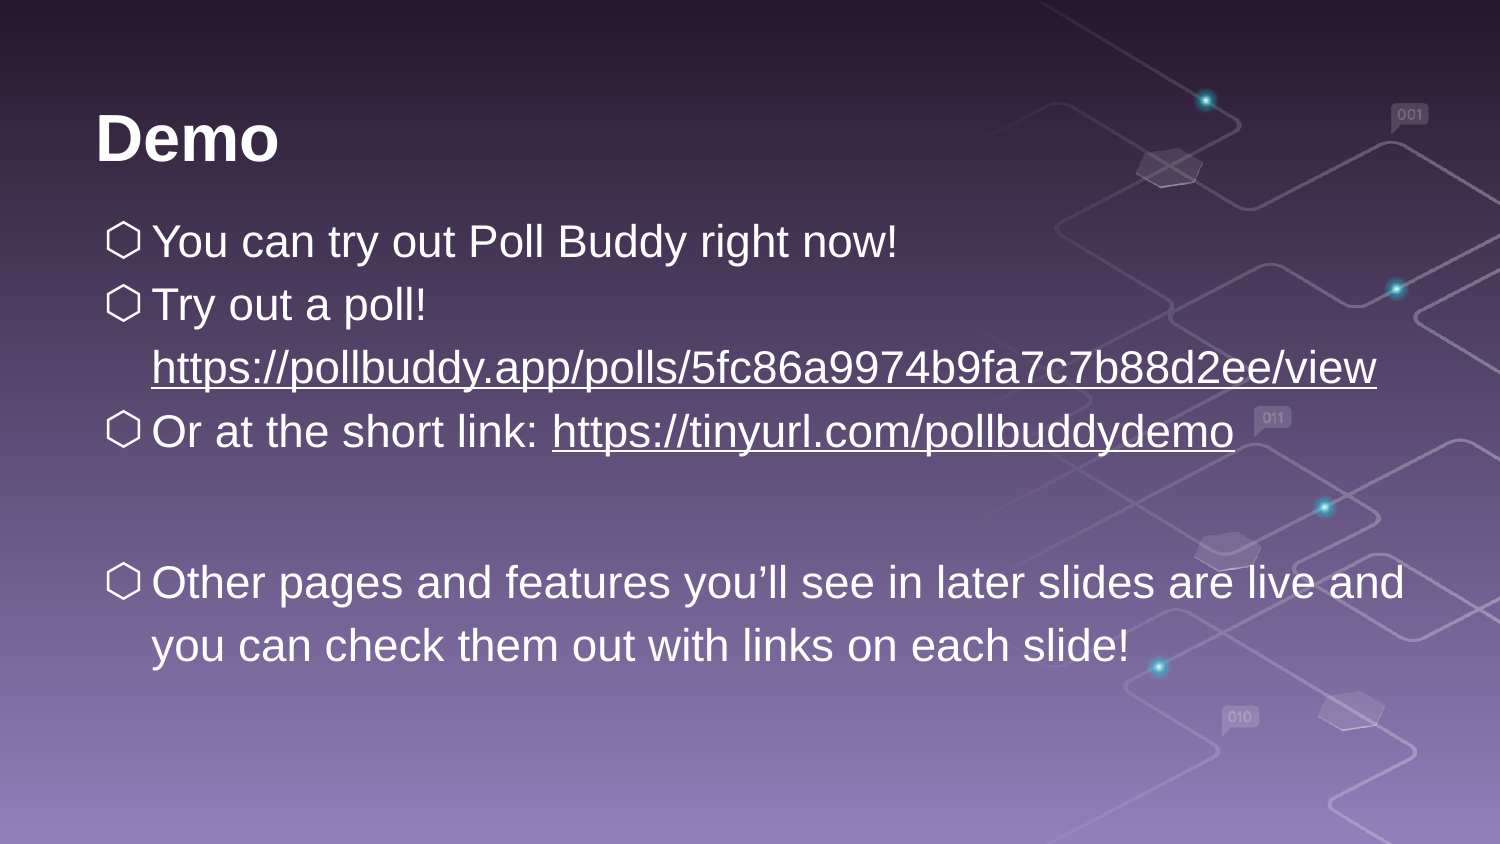

# Demo
You can try out Poll Buddy right now!
Try out a poll! https://pollbuddy.app/polls/5fc86a9974b9fa7c7b88d2ee/view
Or at the short link: https://tinyurl.com/pollbuddydemo

Other pages and features you’ll see in later slides are live and you can check them out with links on each slide!